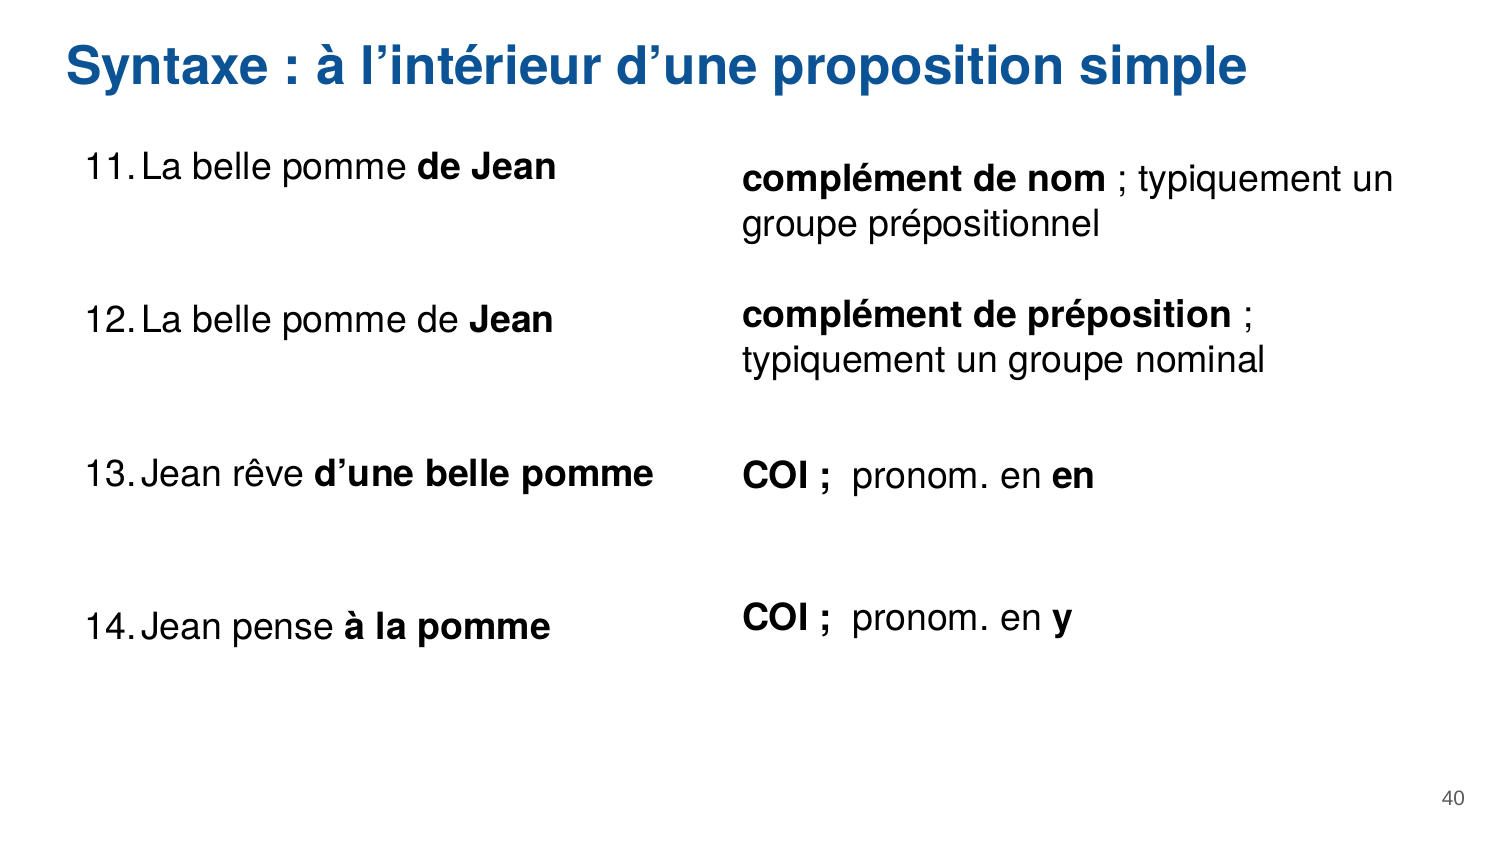

# Syntaxe : à l’intérieur d’une proposition simple
La belle pomme de Jean

La belle pomme de Jean

Jean rêve d’une belle pomme

Jean pense à la pomme
complément de nom ; typiquement un groupe prépositionnel
complément de préposition ; typiquement un groupe nominal
COI ;  pronom. en en
COI ;  pronom. en y
40